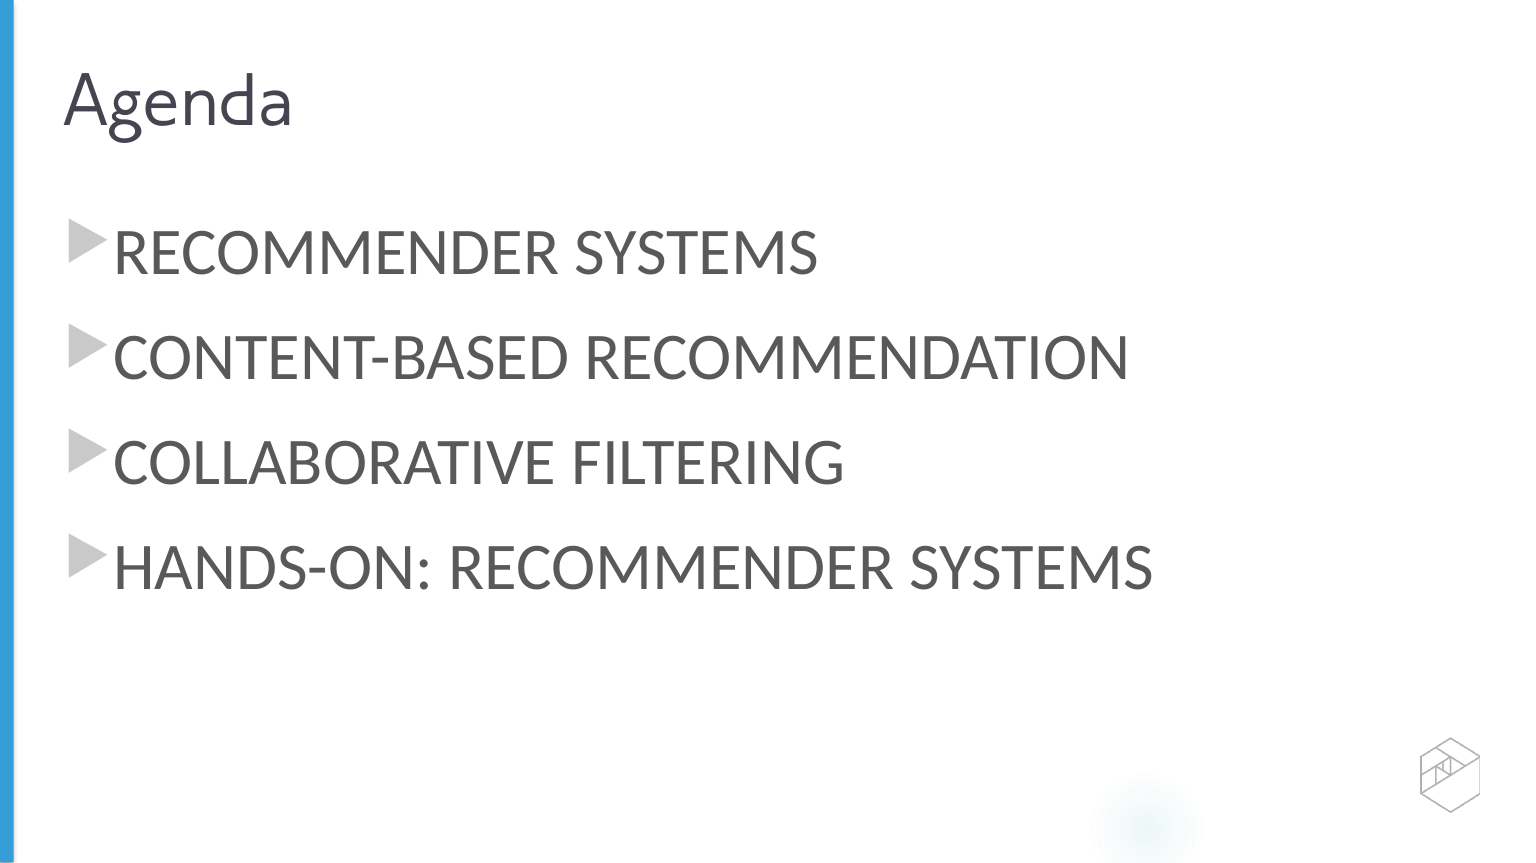

# Agenda
RECOMMENDER SYSTEMS
CONTENT-BASED RECOMMENDATION
COLLABORATIVE FILTERING
HANDS-ON: RECOMMENDER SYSTEMS